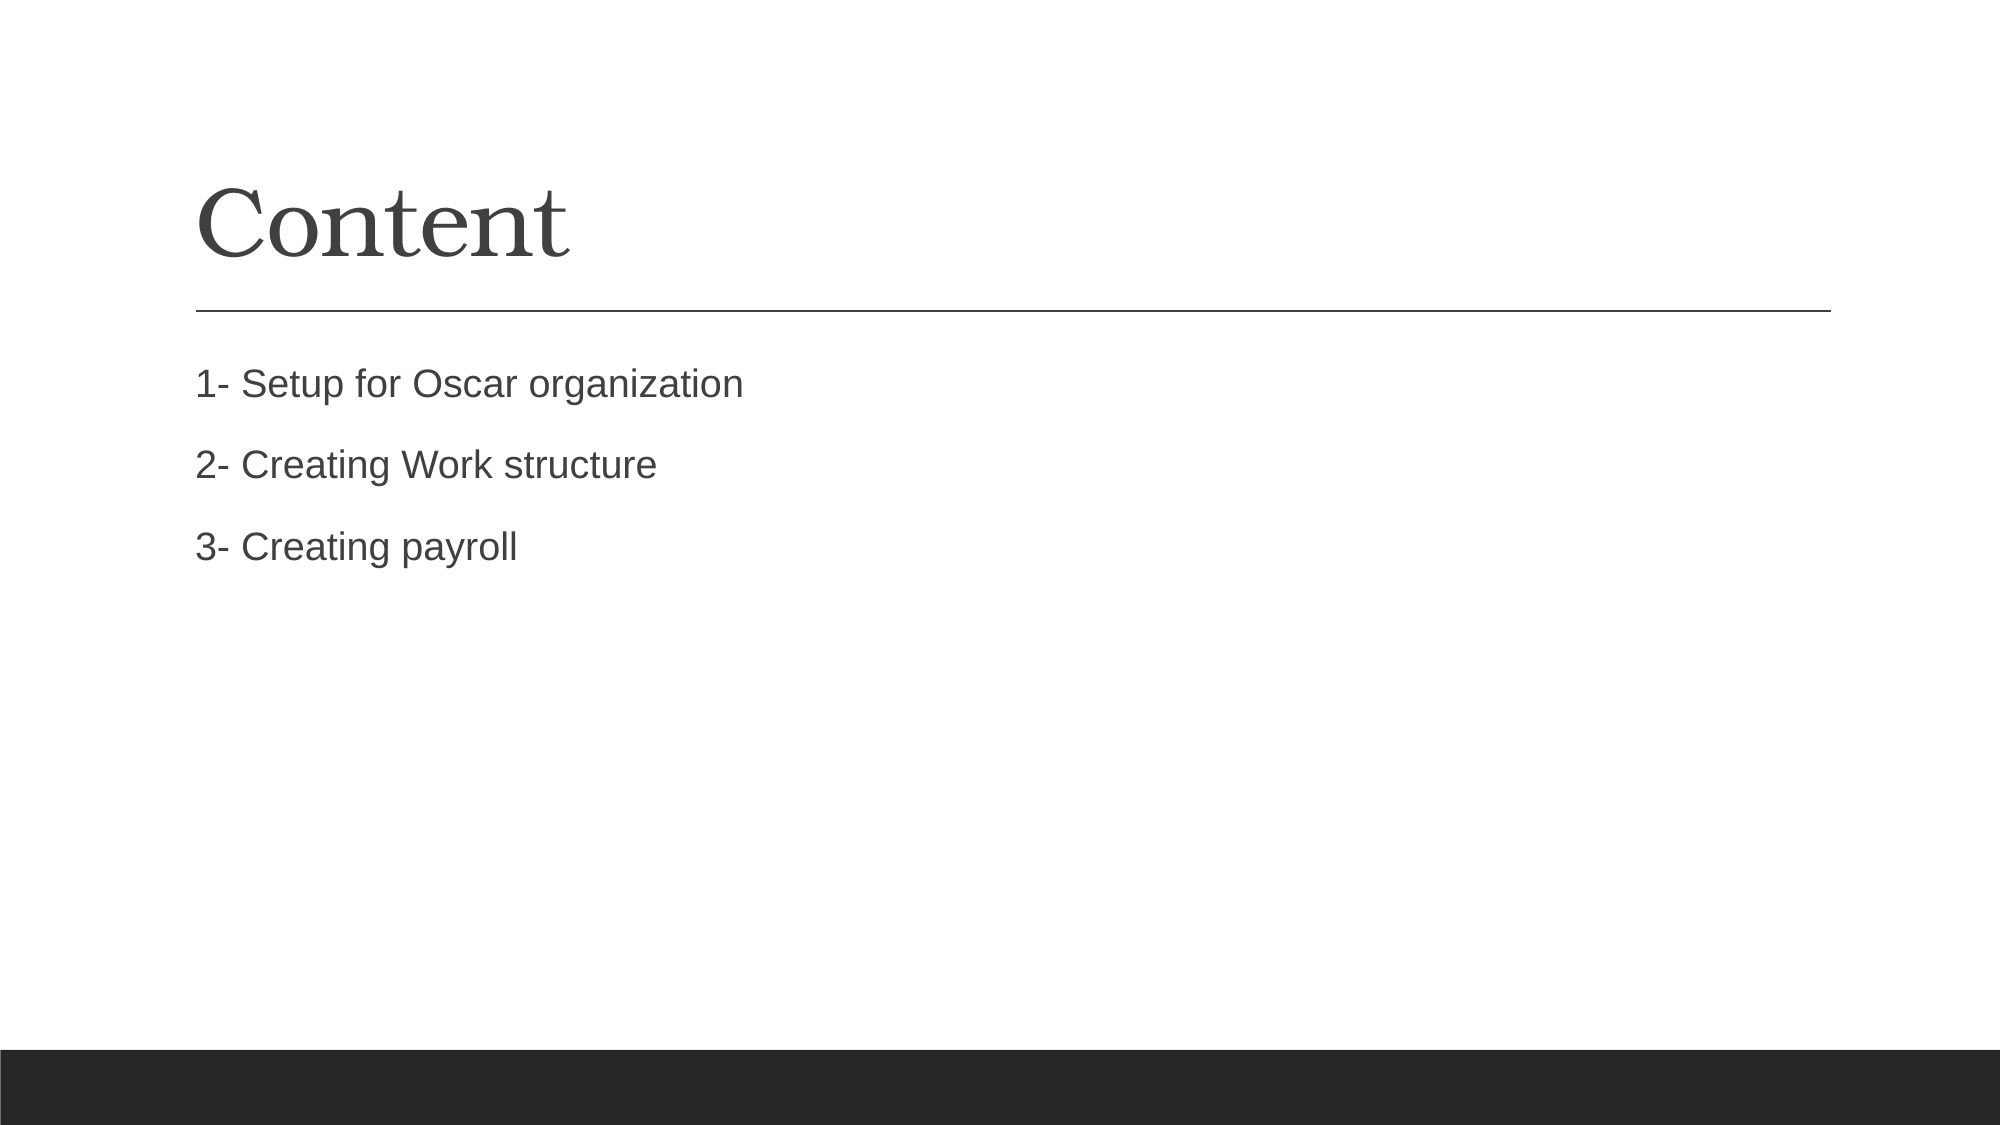

# Content
1- Setup for Oscar organization
2- Creating Work structure
3- Creating payroll